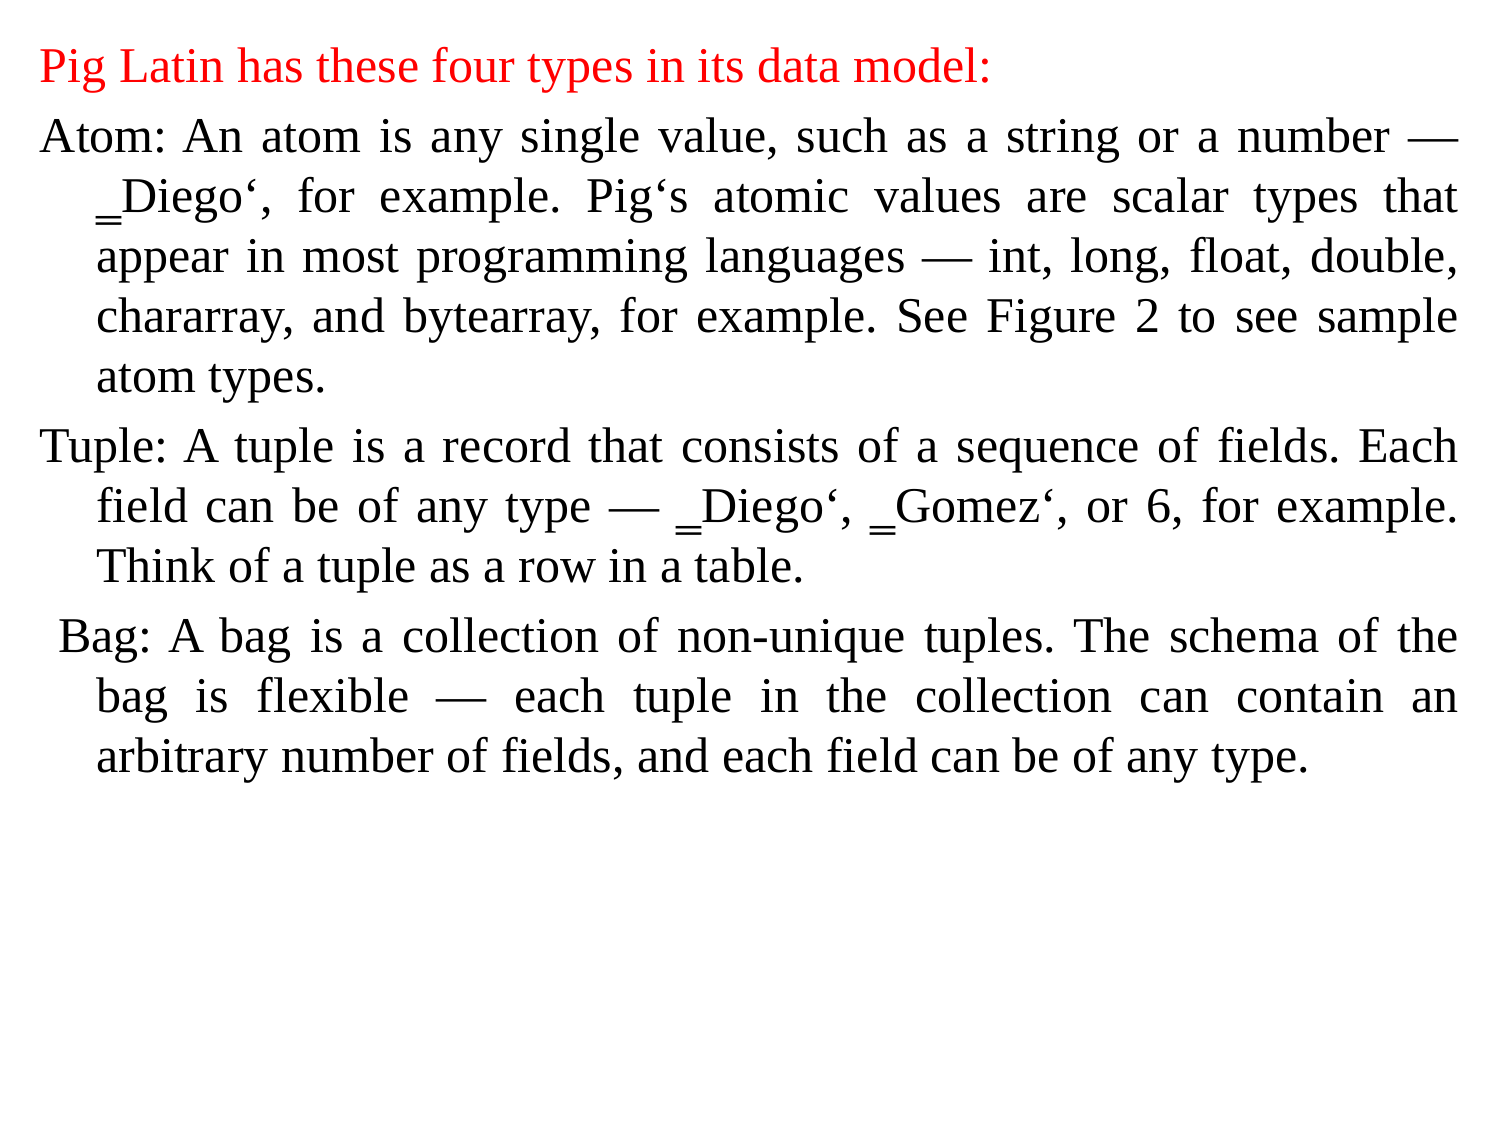

Pig Latin has these four types in its data model:
Atom: An atom is any single value, such as a string or a number — ‗Diego‘, for example. Pig‘s atomic values are scalar types that appear in most programming languages — int, long, float, double, chararray, and bytearray, for example. See Figure 2 to see sample atom types.
Tuple: A tuple is a record that consists of a sequence of fields. Each field can be of any type — ‗Diego‘, ‗Gomez‘, or 6, for example. Think of a tuple as a row in a table.
 Bag: A bag is a collection of non-unique tuples. The schema of the bag is flexible — each tuple in the collection can contain an arbitrary number of fields, and each field can be of any type.